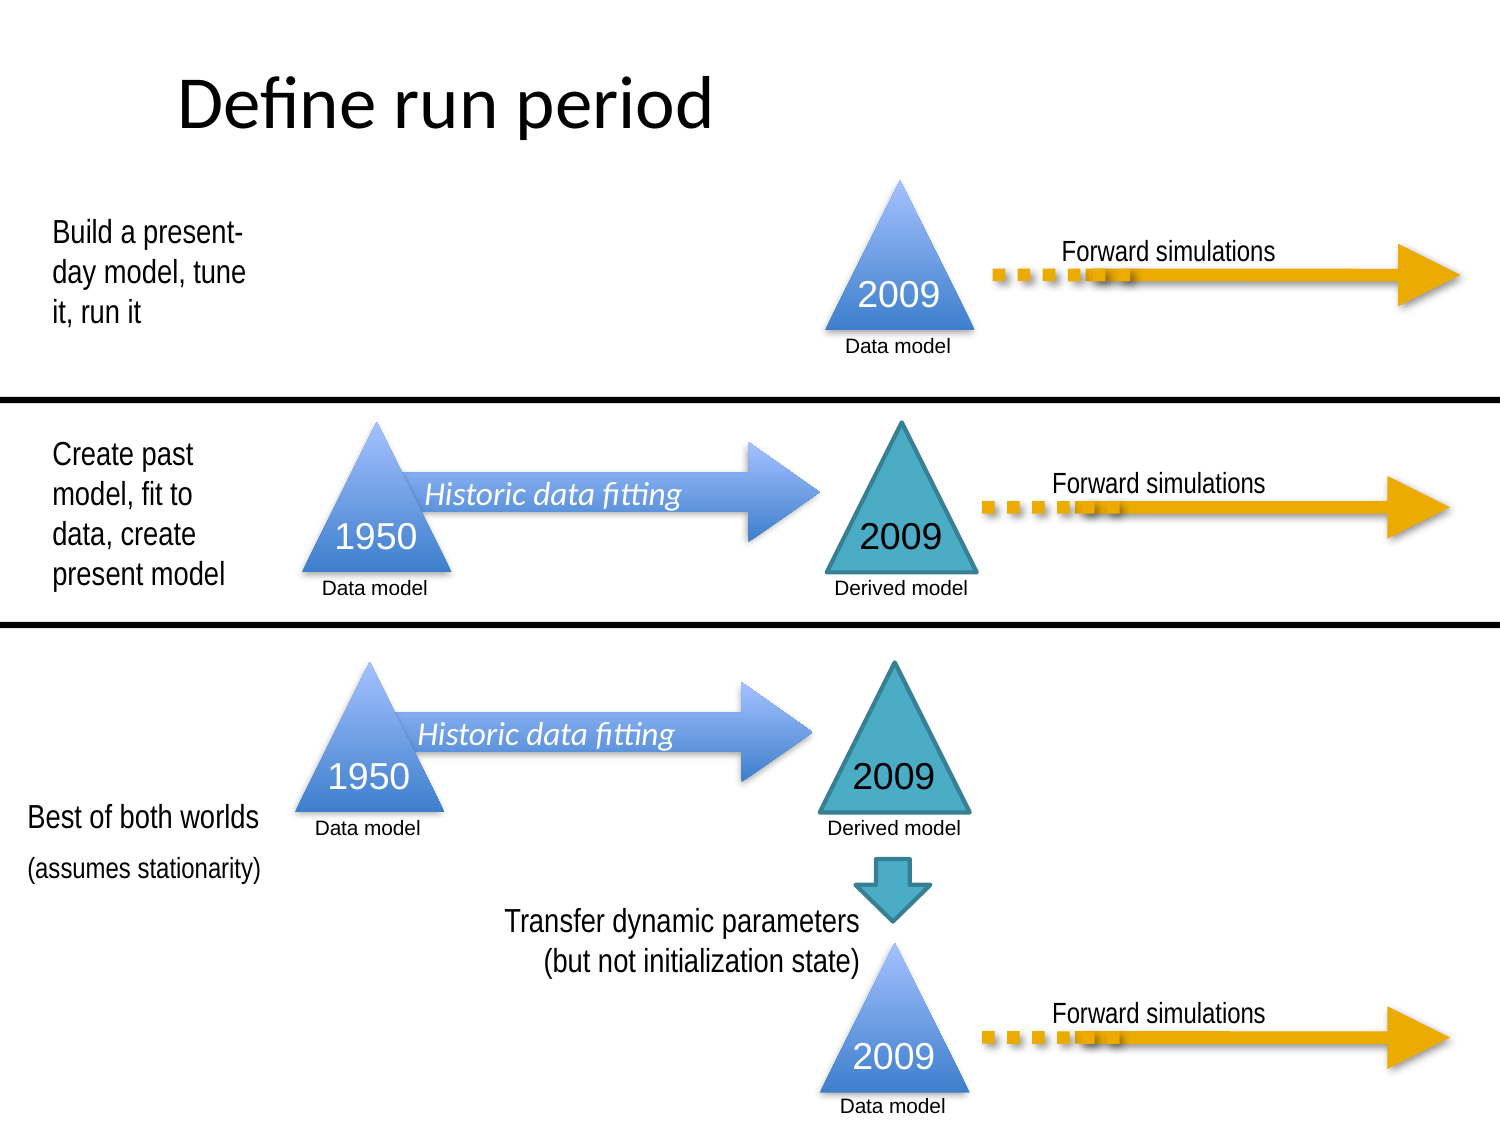

Define run period

Build a present-day model, tune it, run it
Forward simulations
2009

Data model

Create past model, fit to data, create present model
  Historic data fitting
Forward simulations
1950
2009

Data model
Derived model

  Historic data fitting
1950
2009
Best of both worlds
(assumes stationarity)
Data model
Derived model

Transfer dynamic parameters (but not initialization state)

Forward simulations
2009

Data model